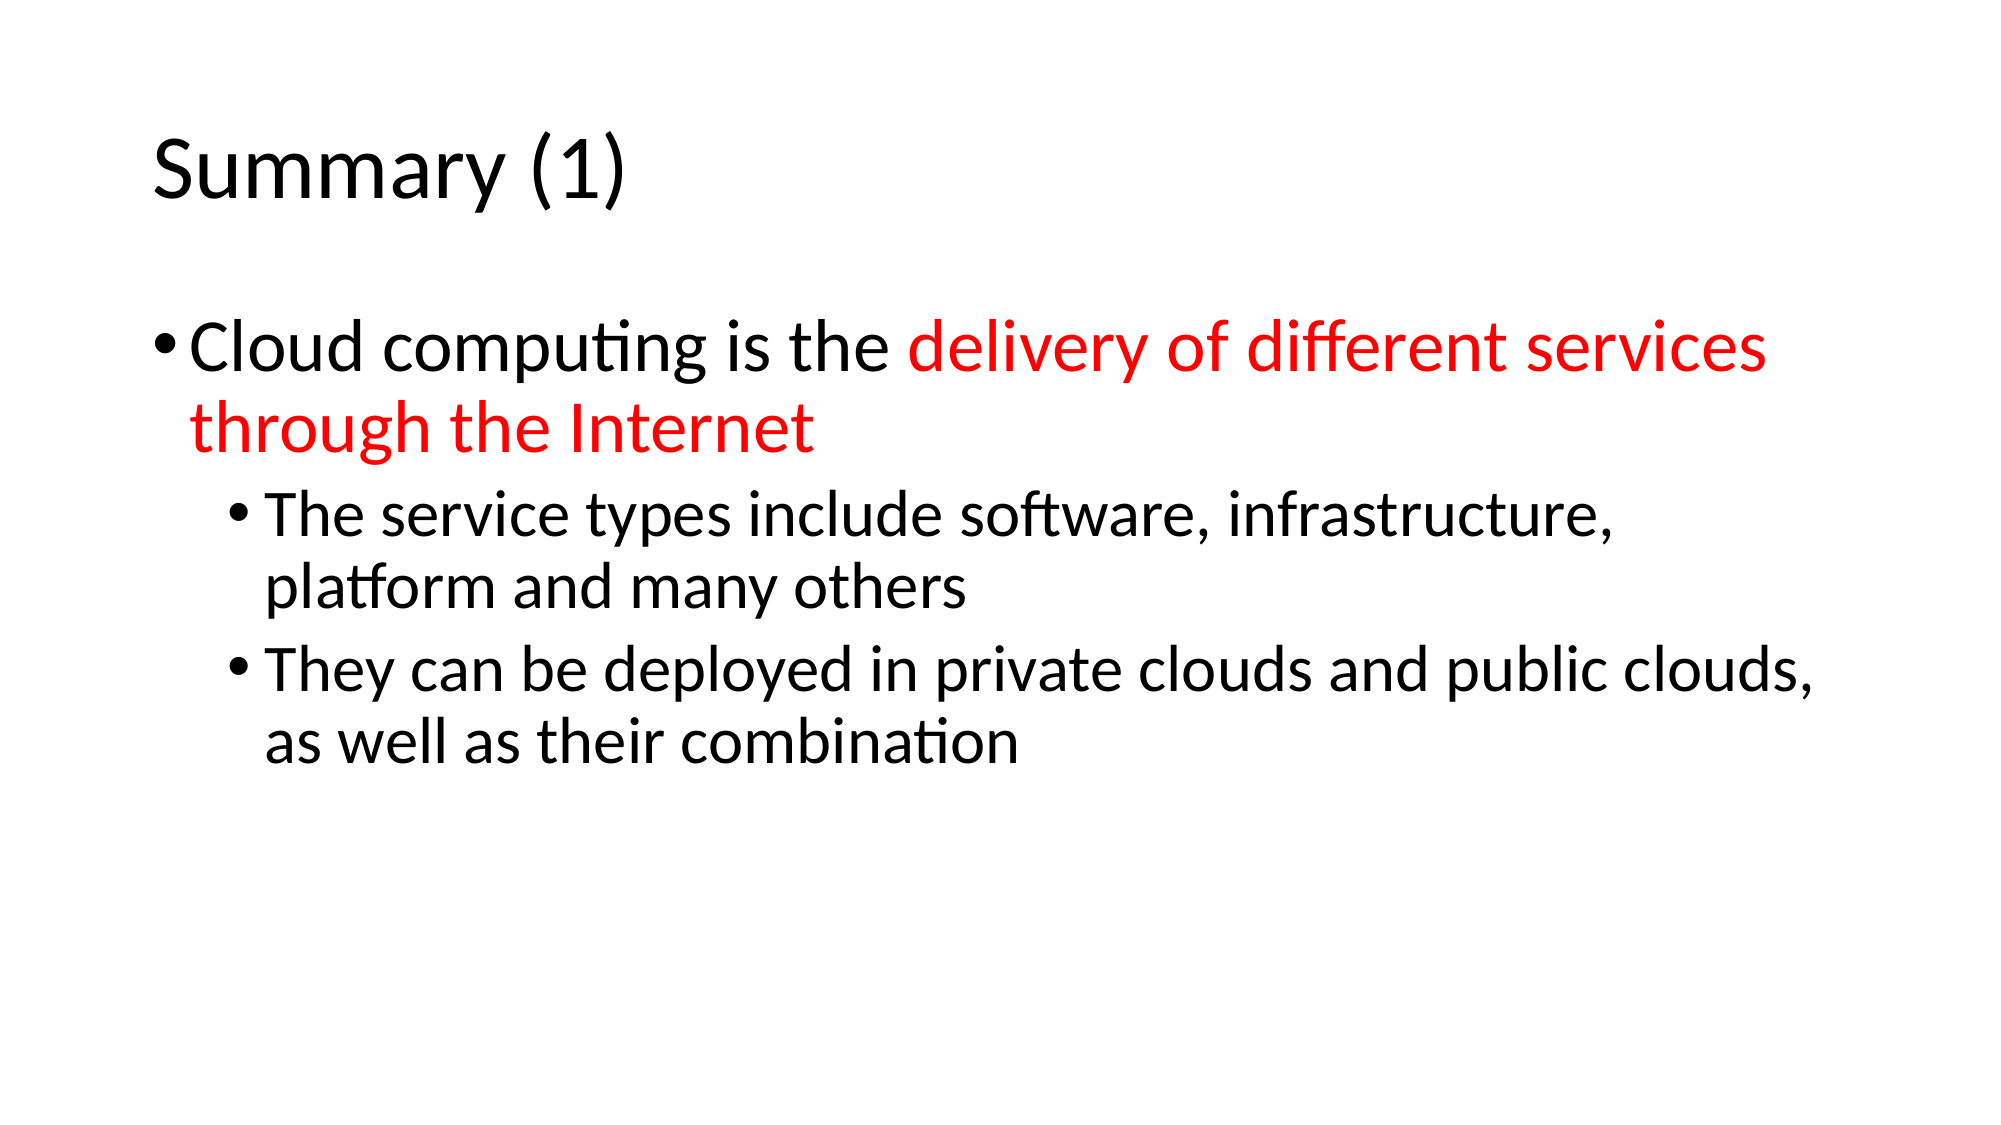

# Summary (1)
Cloud computing is the delivery of different services through the Internet
The service types include software, infrastructure, platform and many others
They can be deployed in private clouds and public clouds, as well as their combination